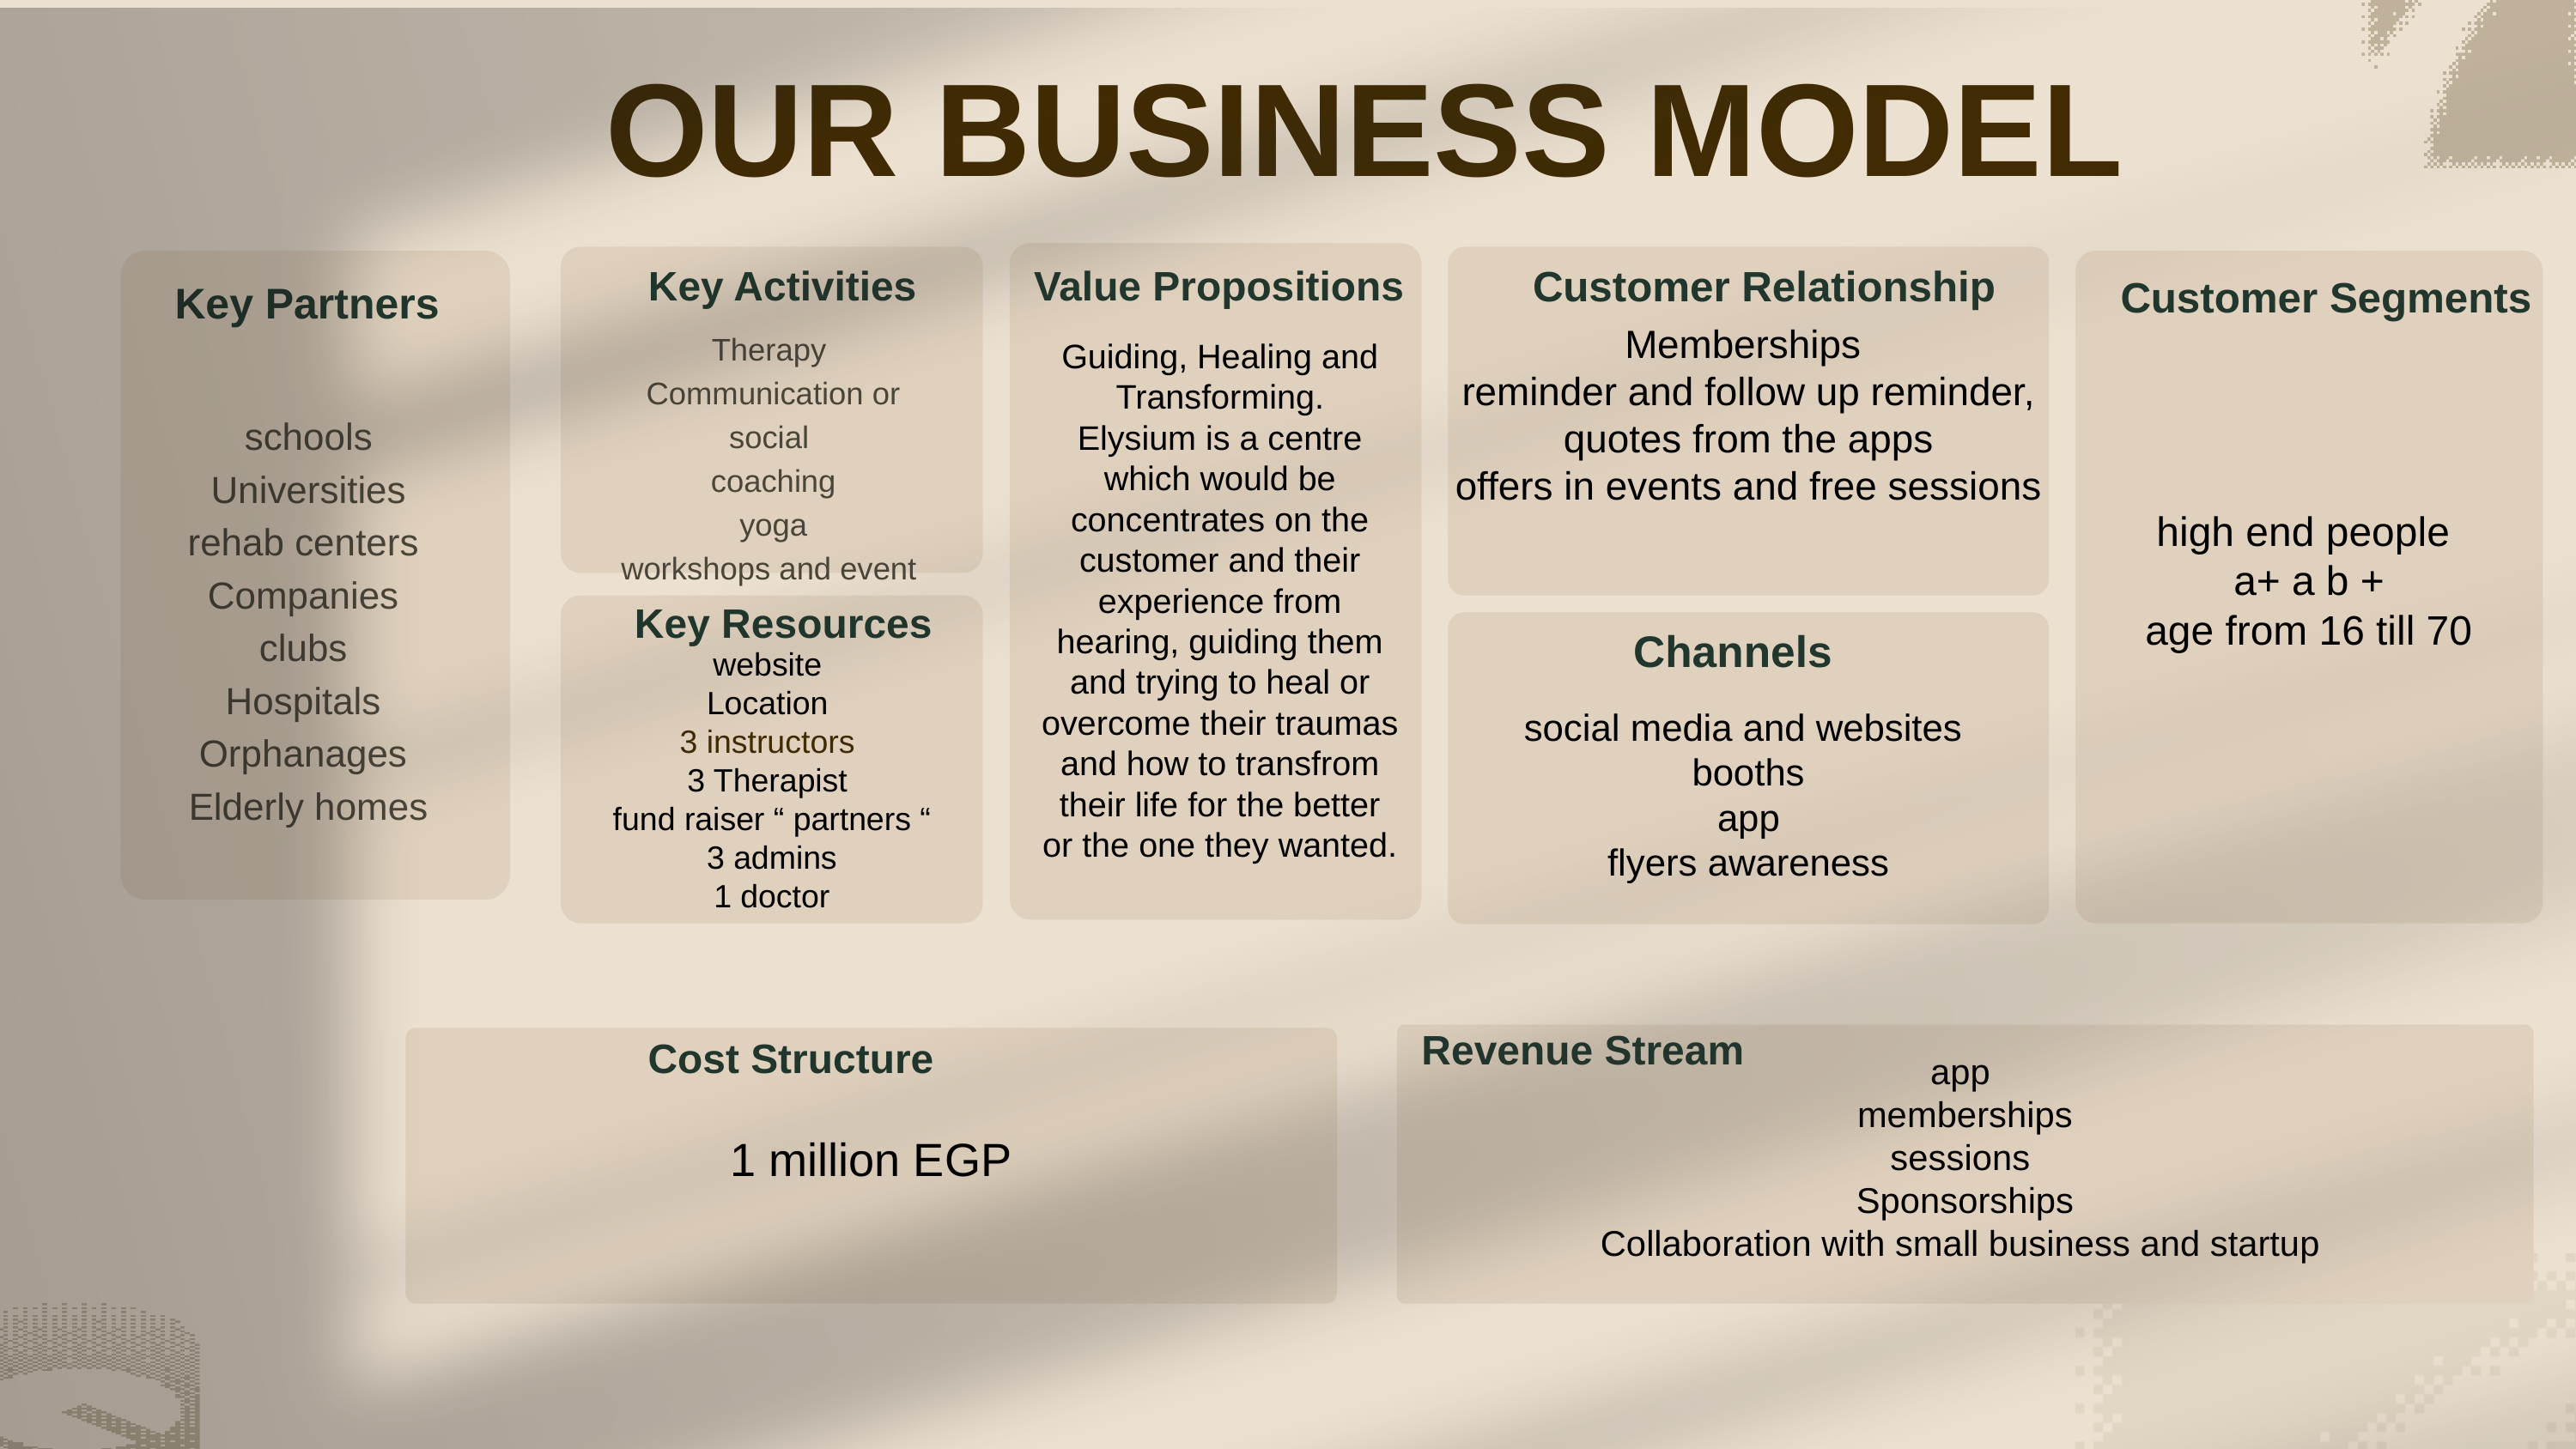

OUR BUSINESS MODEL

Memberships
reminder and follow up reminder, quotes from the apps
offers in events and free sessions

high end people
a+ a b +
age from 16 till 70
Key Activities
Value Propositions
Customer Relationship
Customer Segments
Key Partners

Guiding, Healing and Transforming.
Elysium is a centre which would be concentrates on the customer and their experience from hearing, guiding them and trying to heal or overcome their traumas and how to transfrom their life for the better or the one they wanted.
Therapy
Communication or social
coaching
yoga
workshops and event

schools
Universities
rehab centers
Companies
clubs
Hospitals
Orphanages
Elderly homes

website
Location
3 instructors
3 Therapist
fund raiser “ partners “
 3 admins
1 doctor
Key Resources

social media and websites
booths
app
flyers awareness

Channels
Revenue Stream

app
memberships
sessions
Sponsorships
Collaboration with small business and startup

1 million EGP
Cost Structure